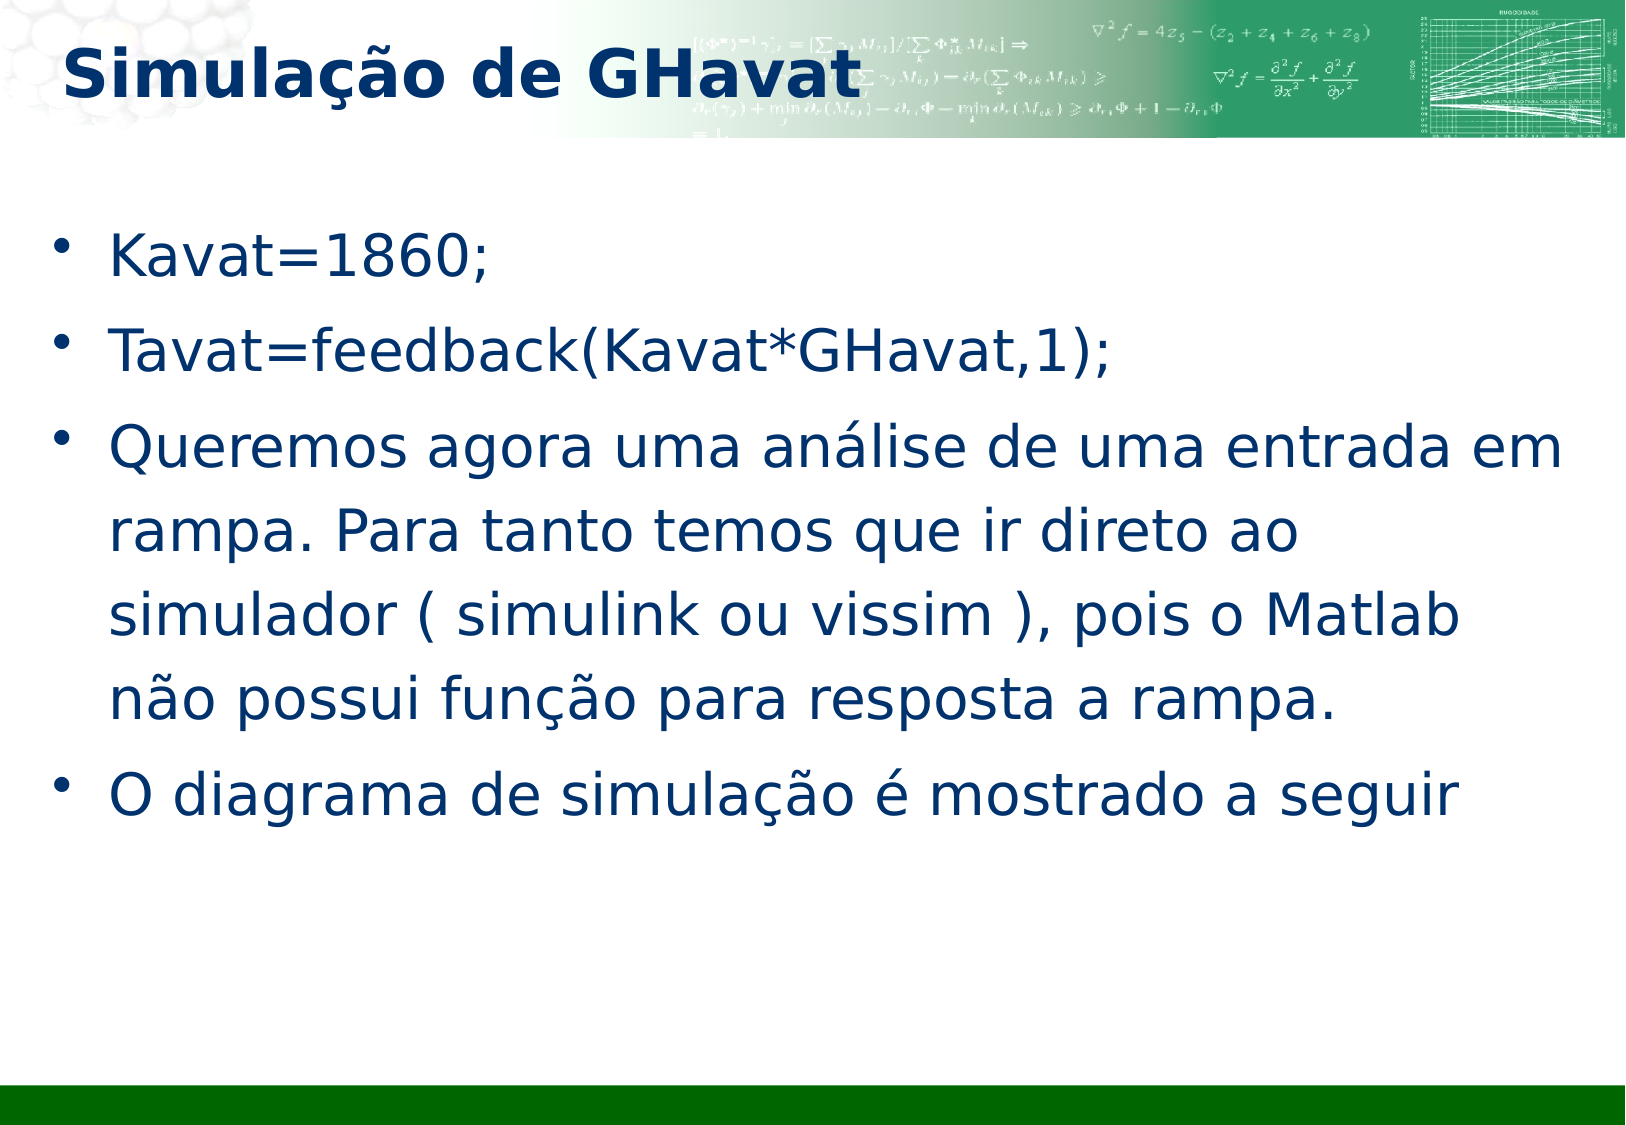

# Simulação de GHavat
Kavat=1860;
Tavat=feedback(Kavat*GHavat,1);
Queremos agora uma análise de uma entrada em rampa. Para tanto temos que ir direto ao simulador ( simulink ou vissim ), pois o Matlab não possui função para resposta a rampa.
O diagrama de simulação é mostrado a seguir